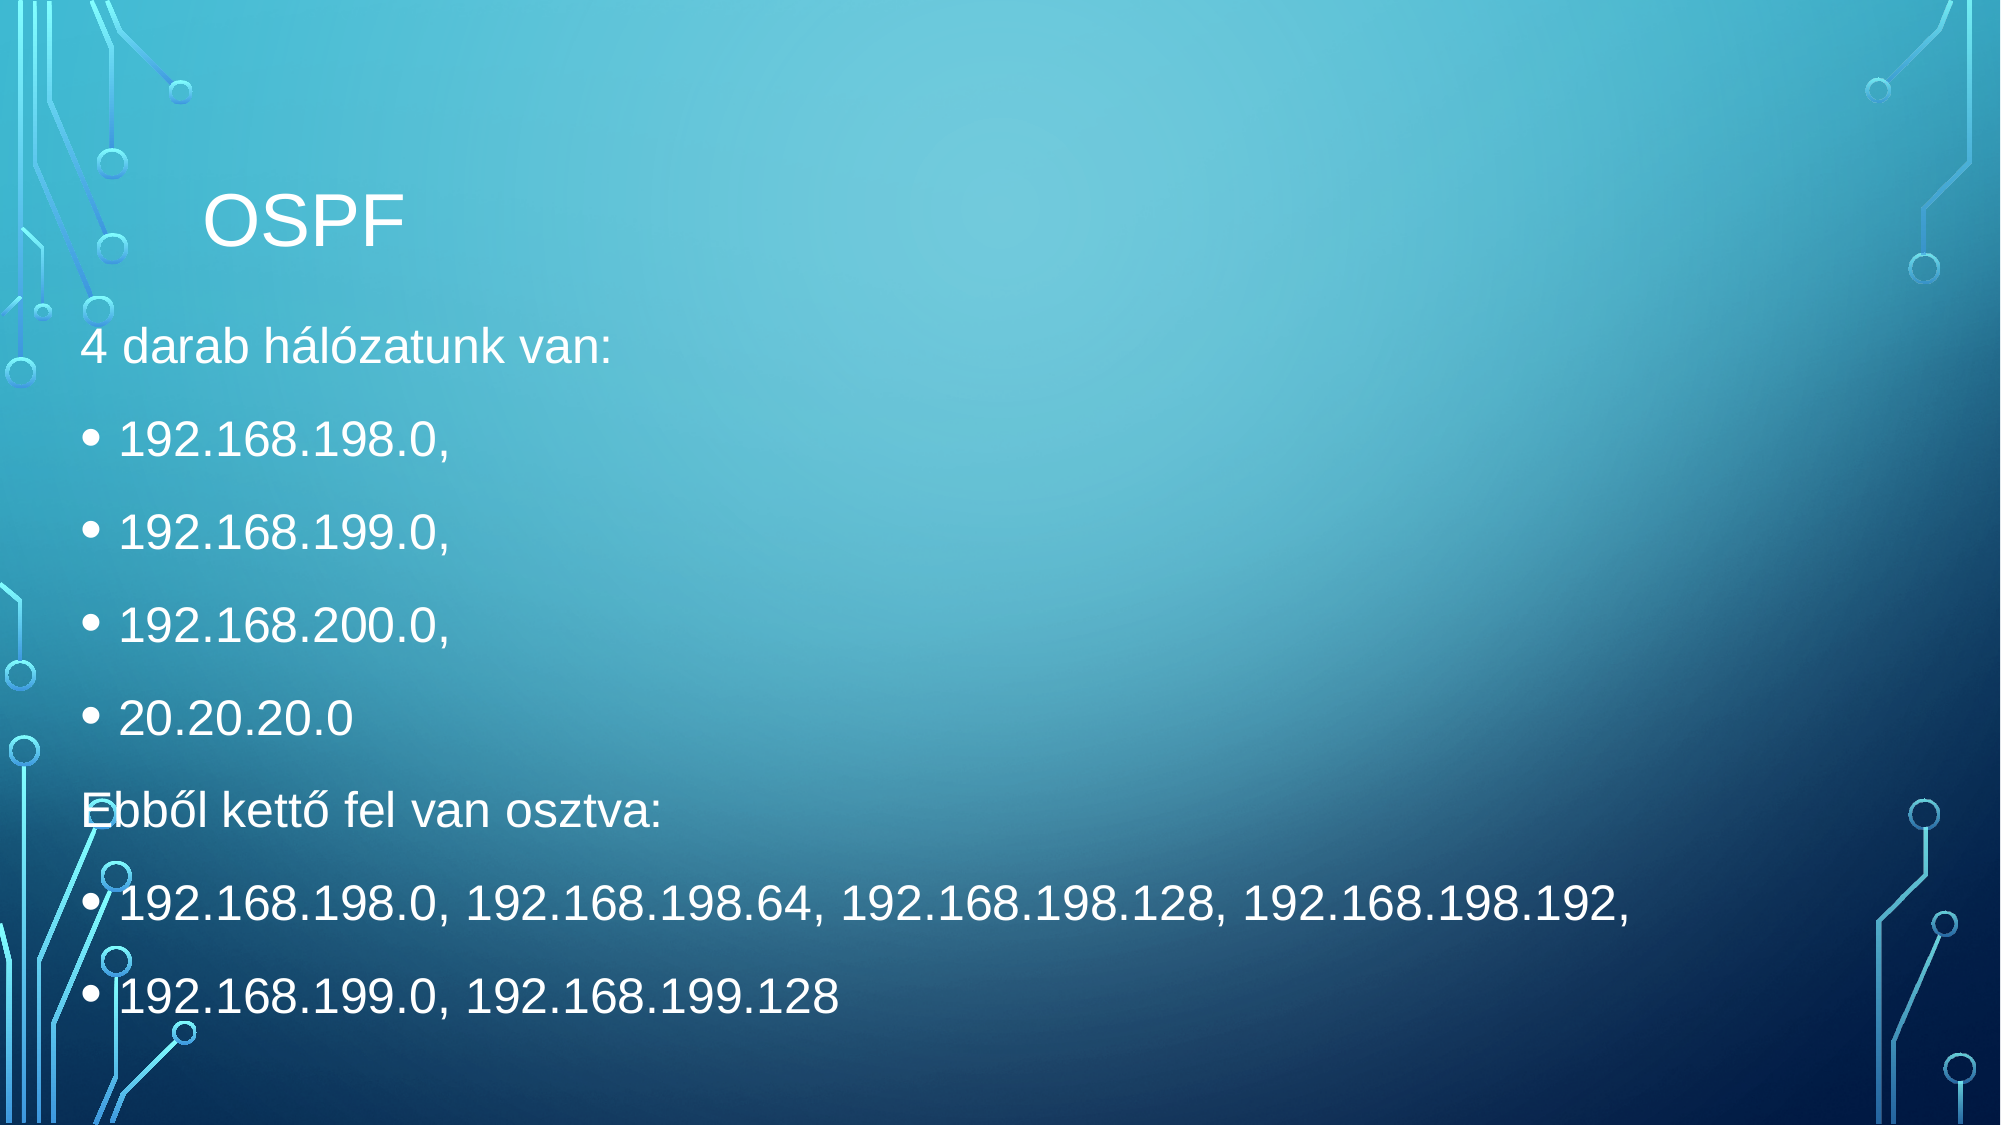

# ospf
4 darab hálózatunk van:
192.168.198.0,
192.168.199.0,
192.168.200.0,
20.20.20.0
Ebből kettő fel van osztva:
192.168.198.0, 192.168.198.64, 192.168.198.128, 192.168.198.192,
192.168.199.0, 192.168.199.128